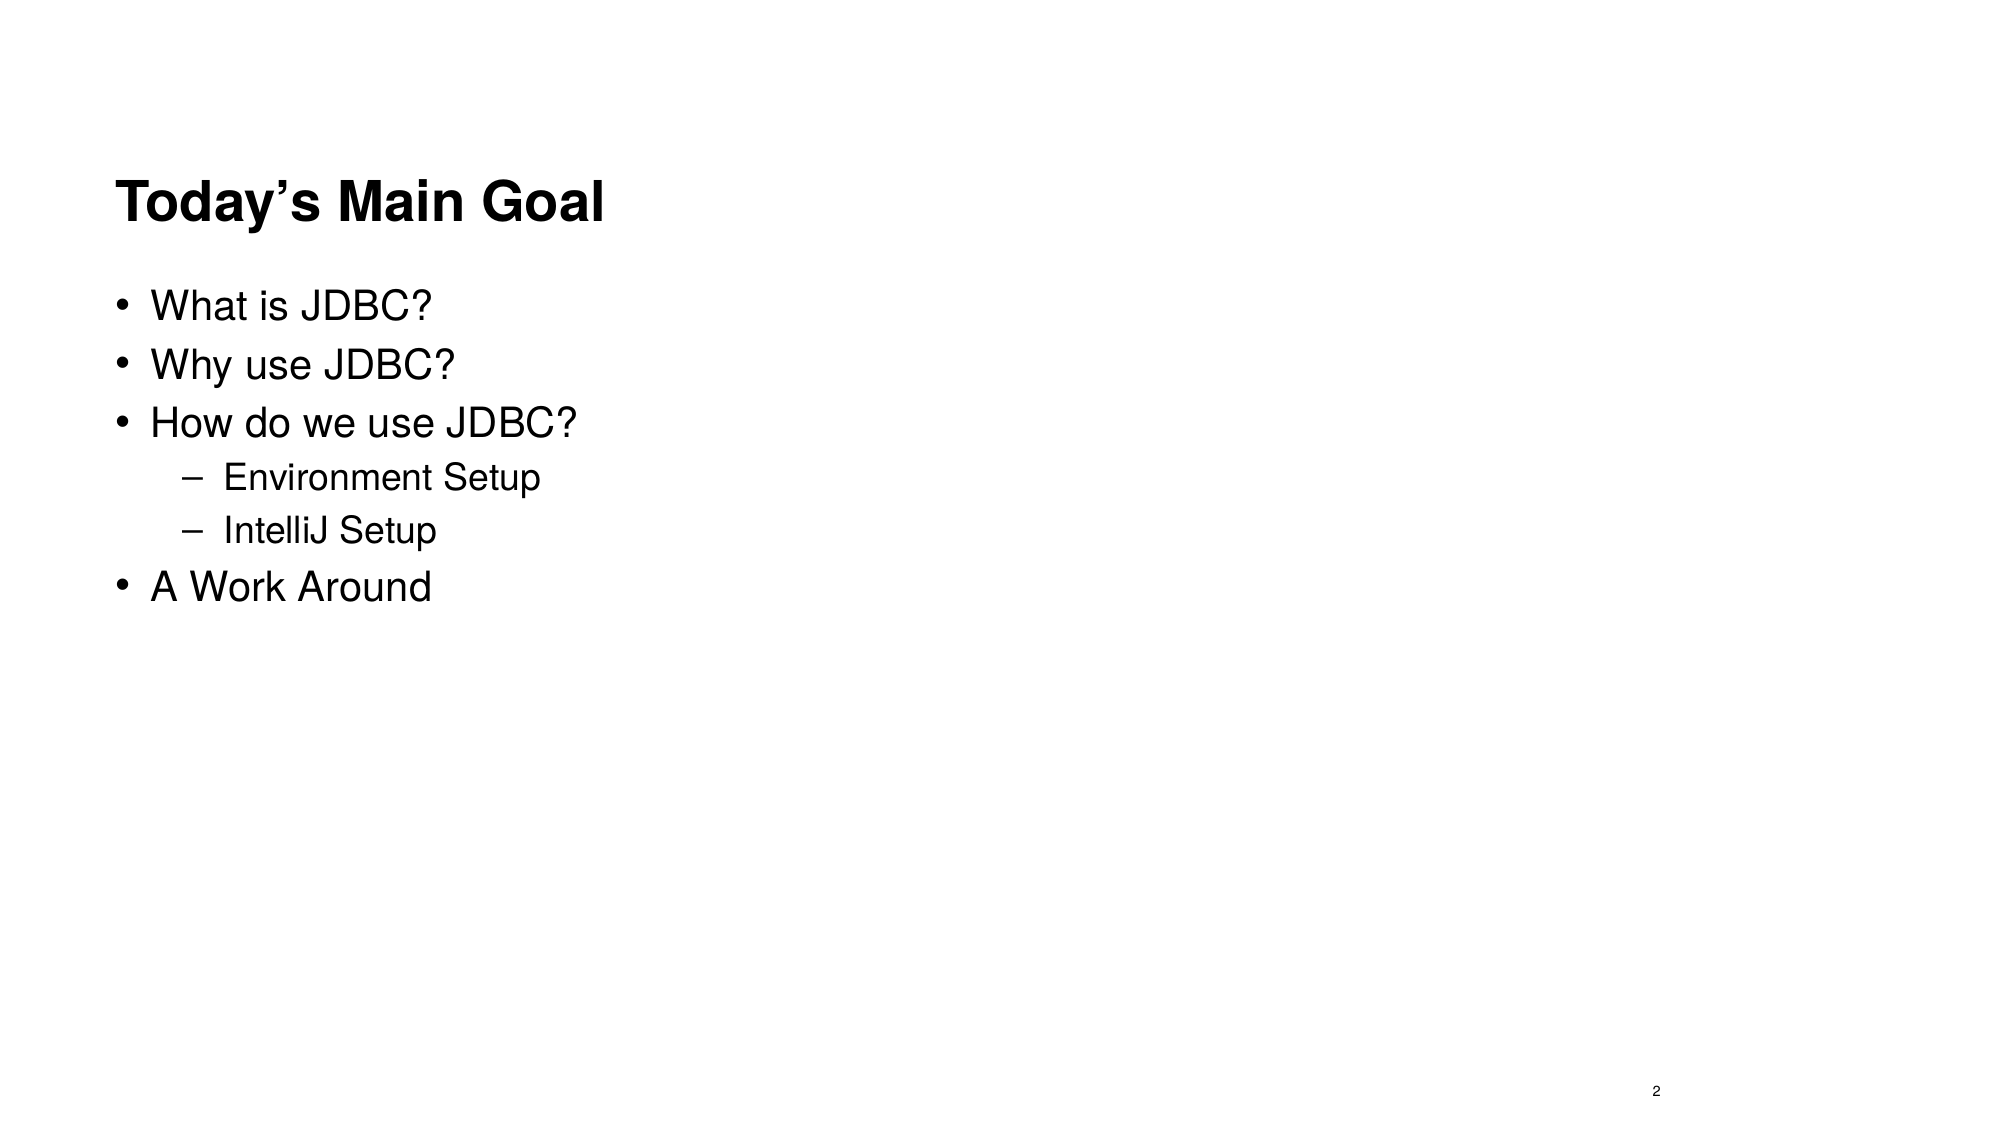

# Today’s Main Goal
What is JDBC?
Why use JDBC?
How do we use JDBC?
Environment Setup
IntelliJ Setup
A Work Around

2
23.08.2019
DB1100 Databaser 1 – Tomas Sandnes